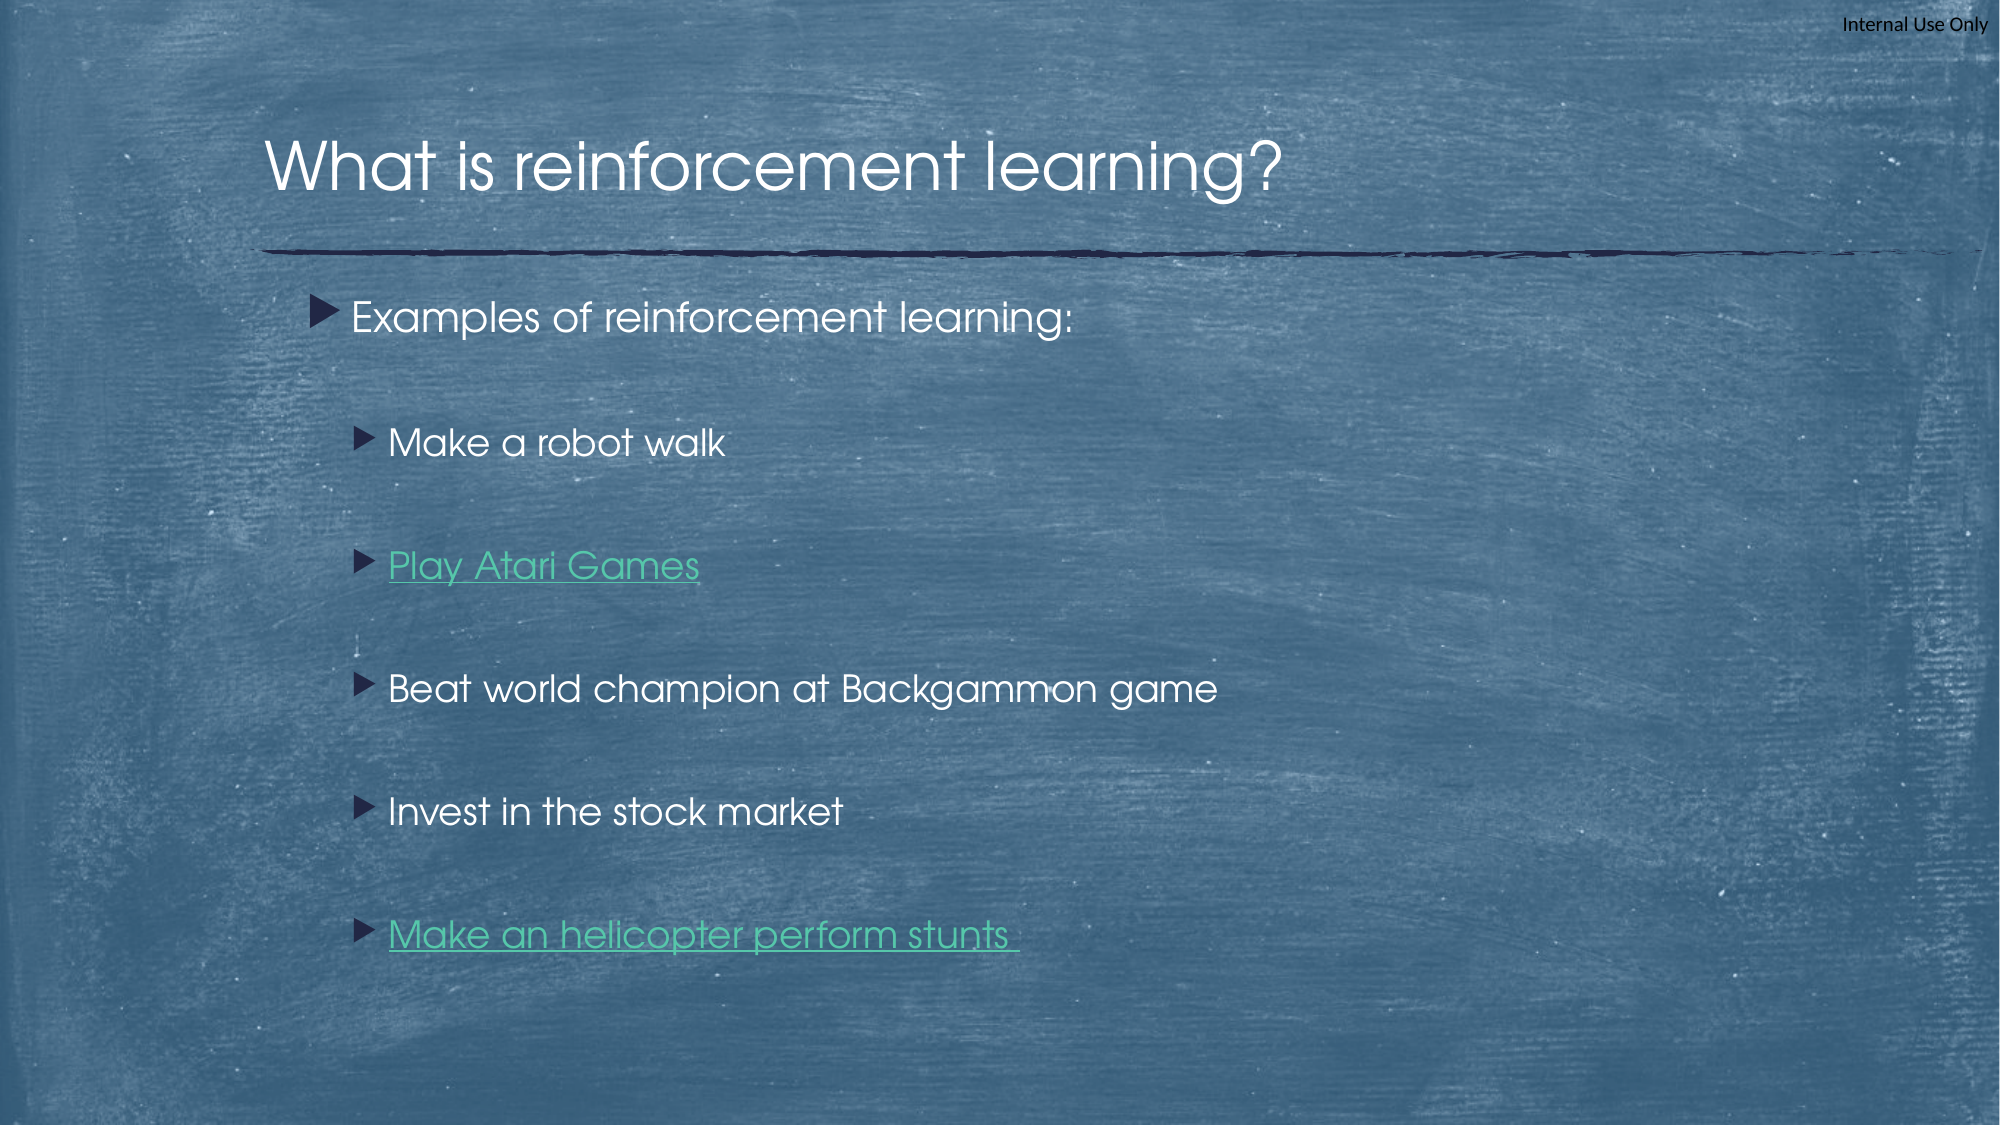

# What is reinforcement learning?
Examples of reinforcement learning:

Make a robot walk

Play Atari Games

Beat world champion at Backgammon game

Invest in the stock market

Make an helicopter perform stunts